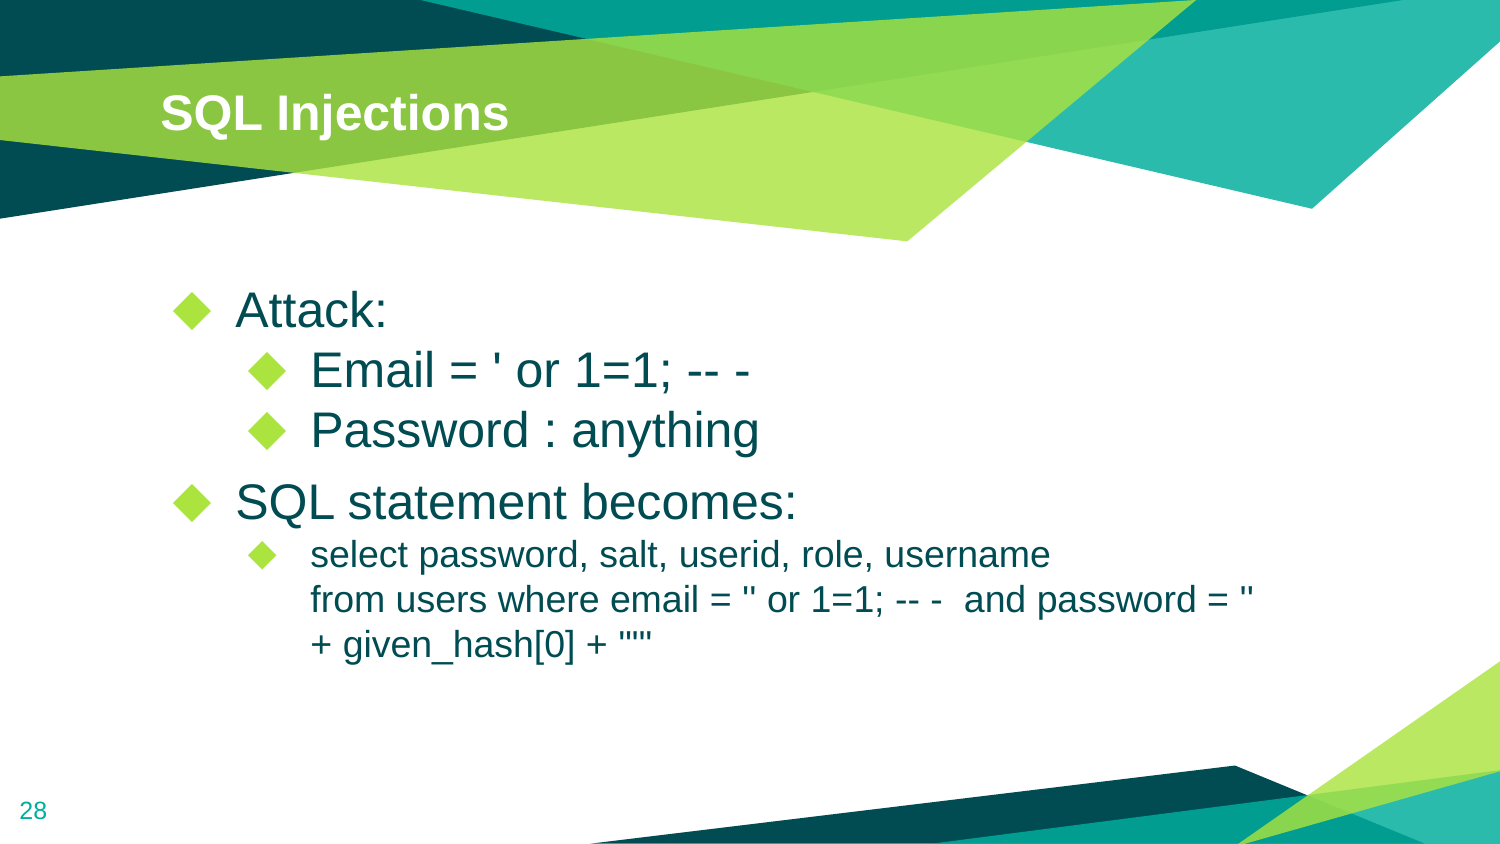

# SQL Injections
Attack:
Email = ' or 1=1; -- -
Password : anything
SQL statement becomes:
select password, salt, userid, role, username from users where email = '' or 1=1; -- -  and password = '' + given_hash[0] + "'"

28